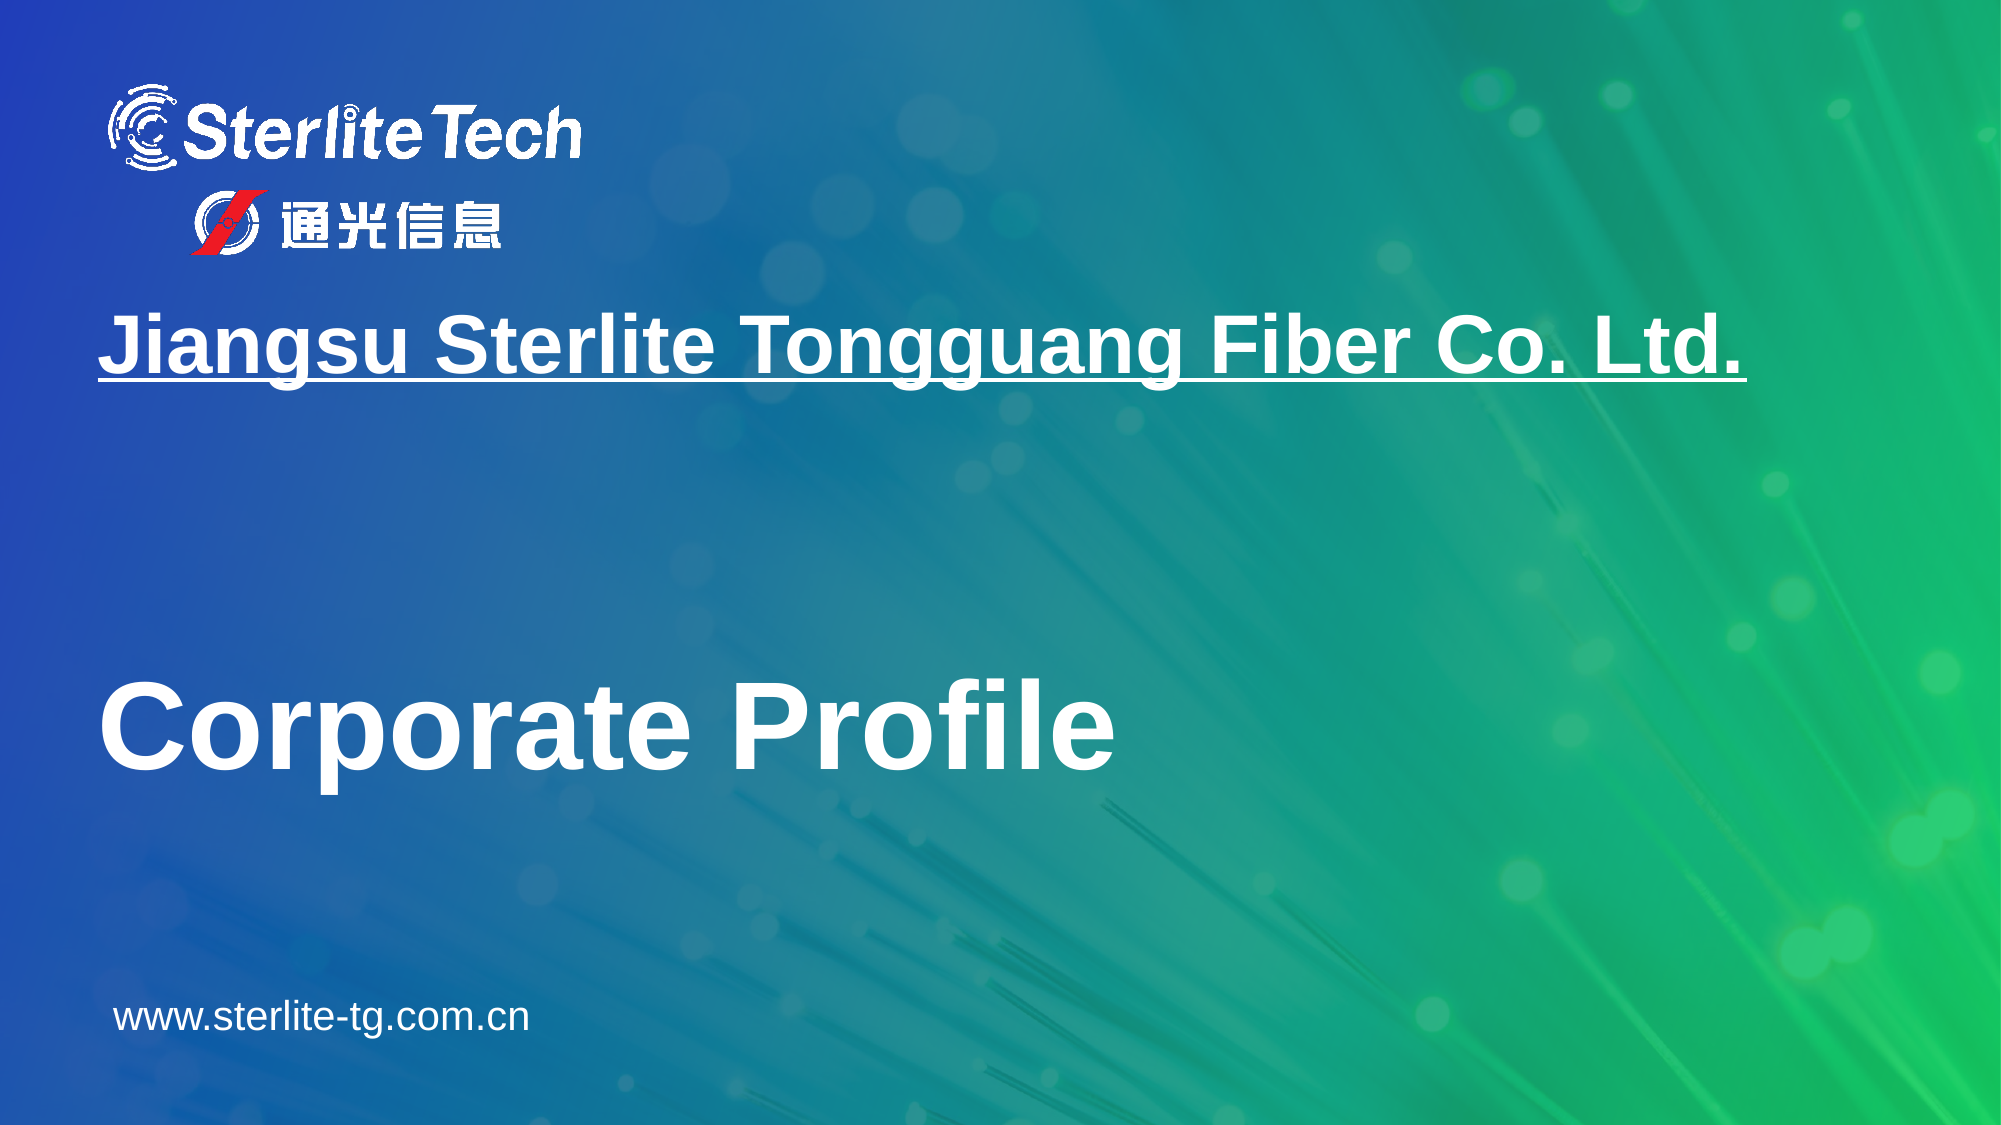

# Jiangsu Sterlite Tongguang Fiber Co. Ltd. Corporate Profile
www.sterlite-tg.com.cn